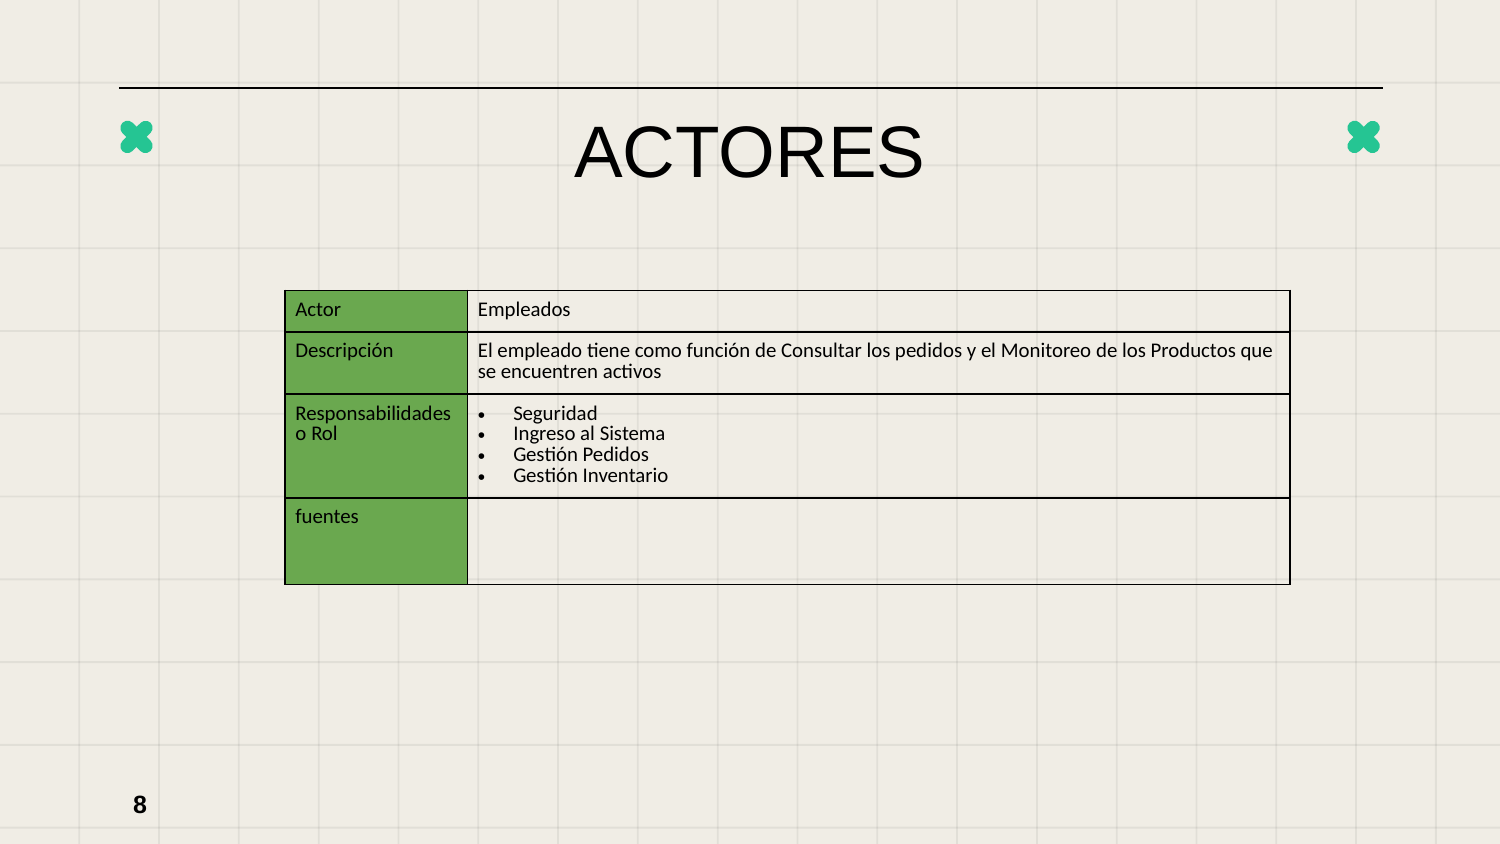

# ACTORES

| Actor | Empleados |
| --- | --- |
| Descripción | El empleado tiene como función de Consultar los pedidos y el Monitoreo de los Productos que se encuentren activos |
| Responsabilidades o Rol | Seguridad Ingreso al Sistema Gestión Pedidos Gestión Inventario |
| fuentes |  |

8